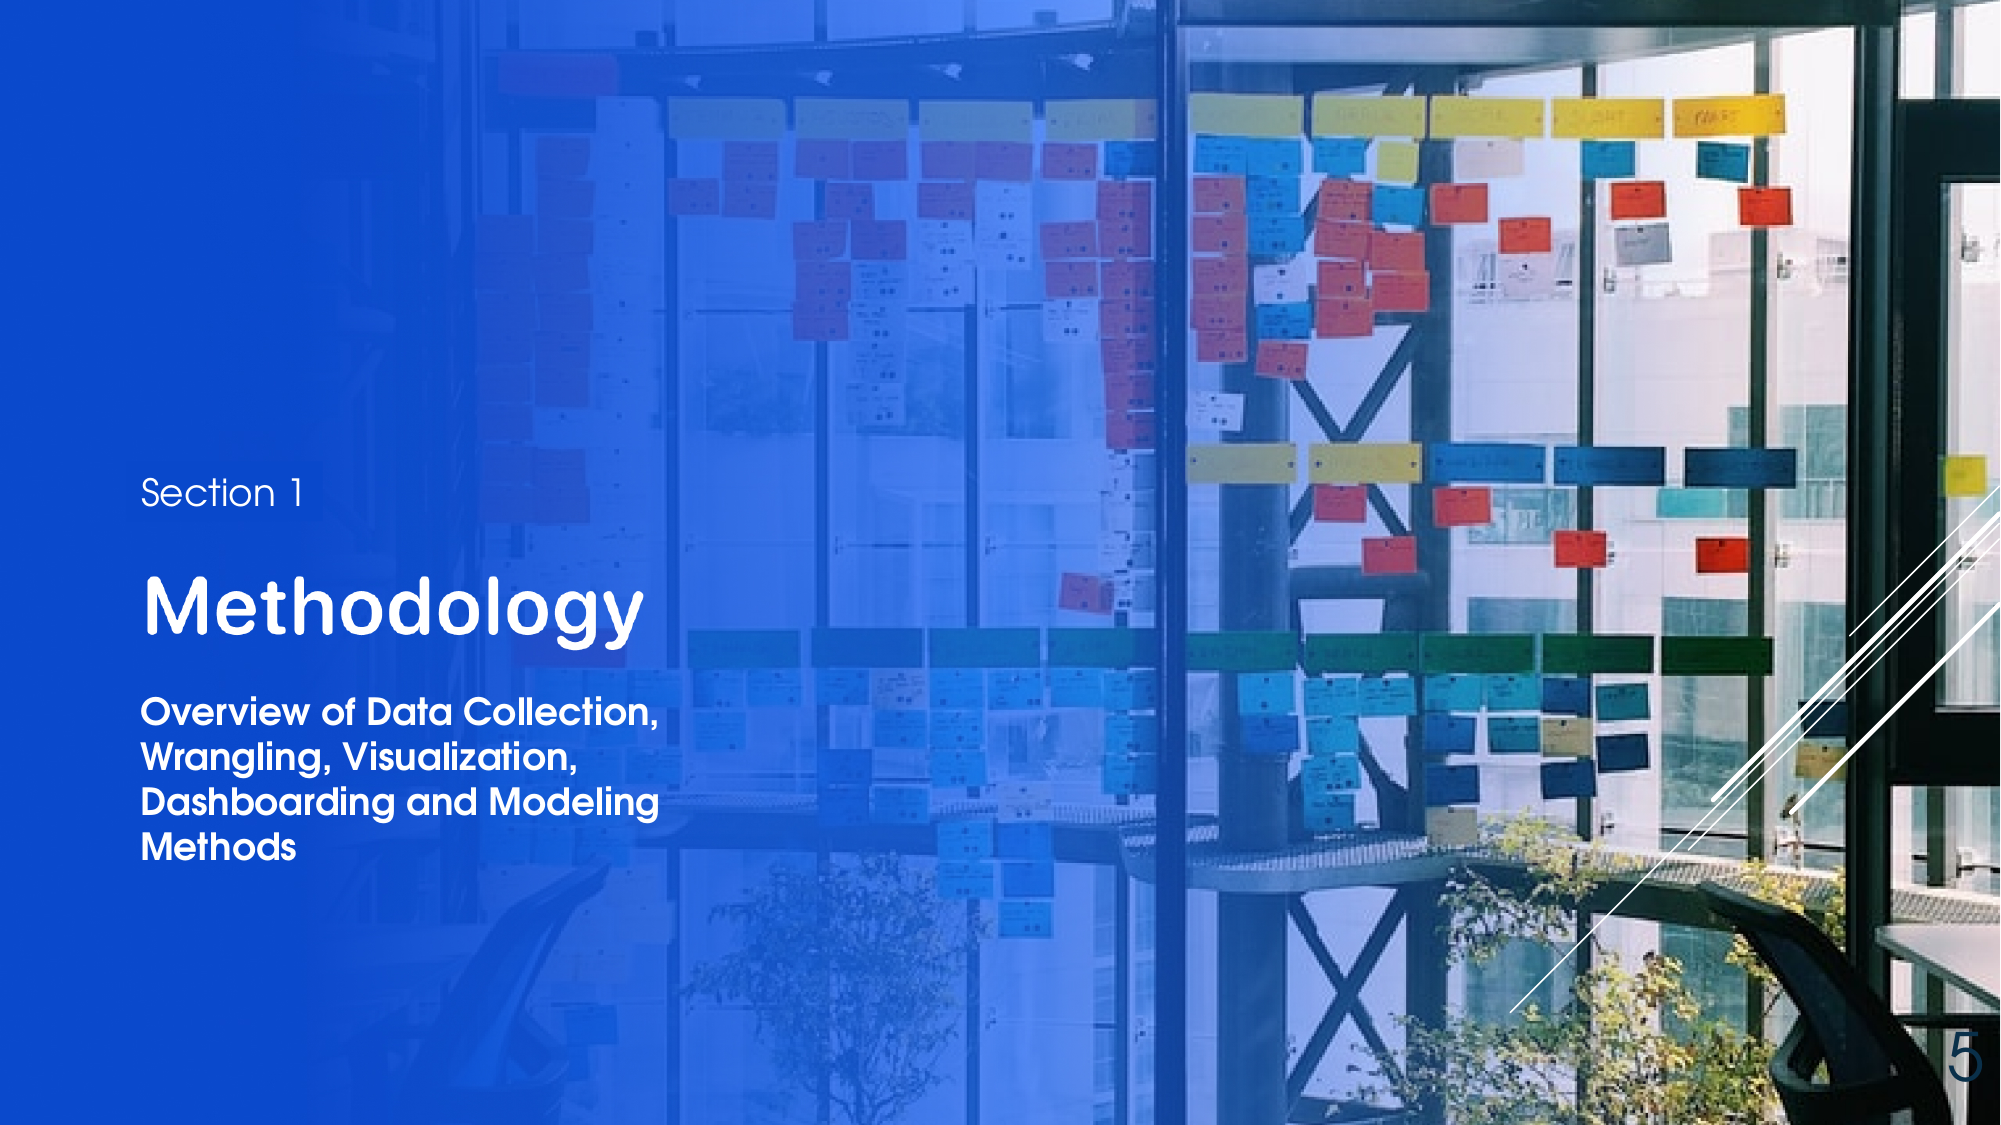

Section 1
Overview of Data Collection, Wrangling, Visualization, Dashboarding and Modeling Methods
5